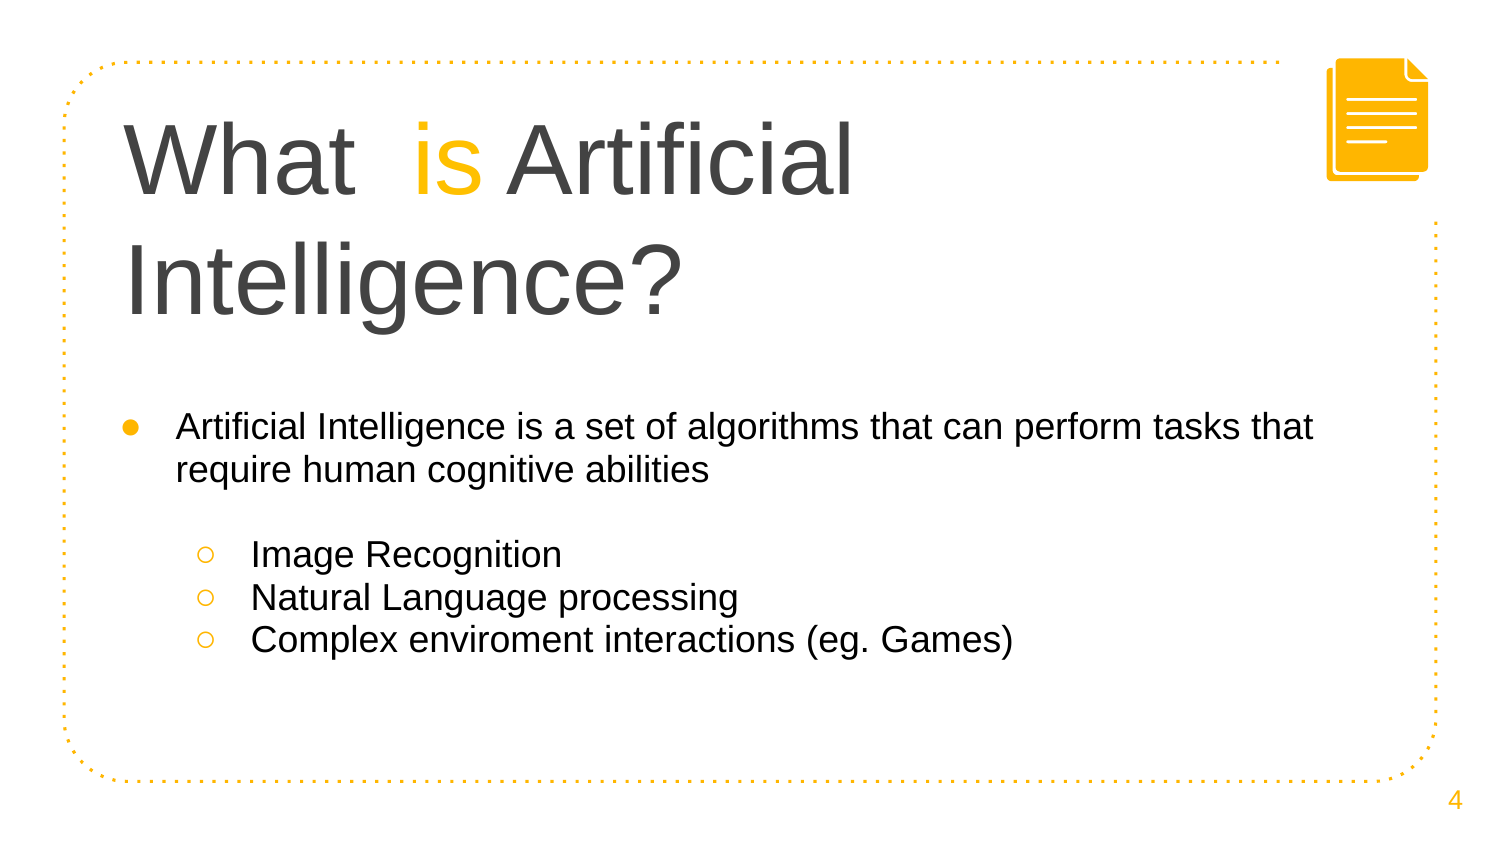

# What  is Artificial Intelligence?
Artificial Intelligence is a set of algorithms that can perform tasks that require human cognitive abilities

Image Recognition
Natural Language processing
Complex enviroment interactions (eg. Games)
4